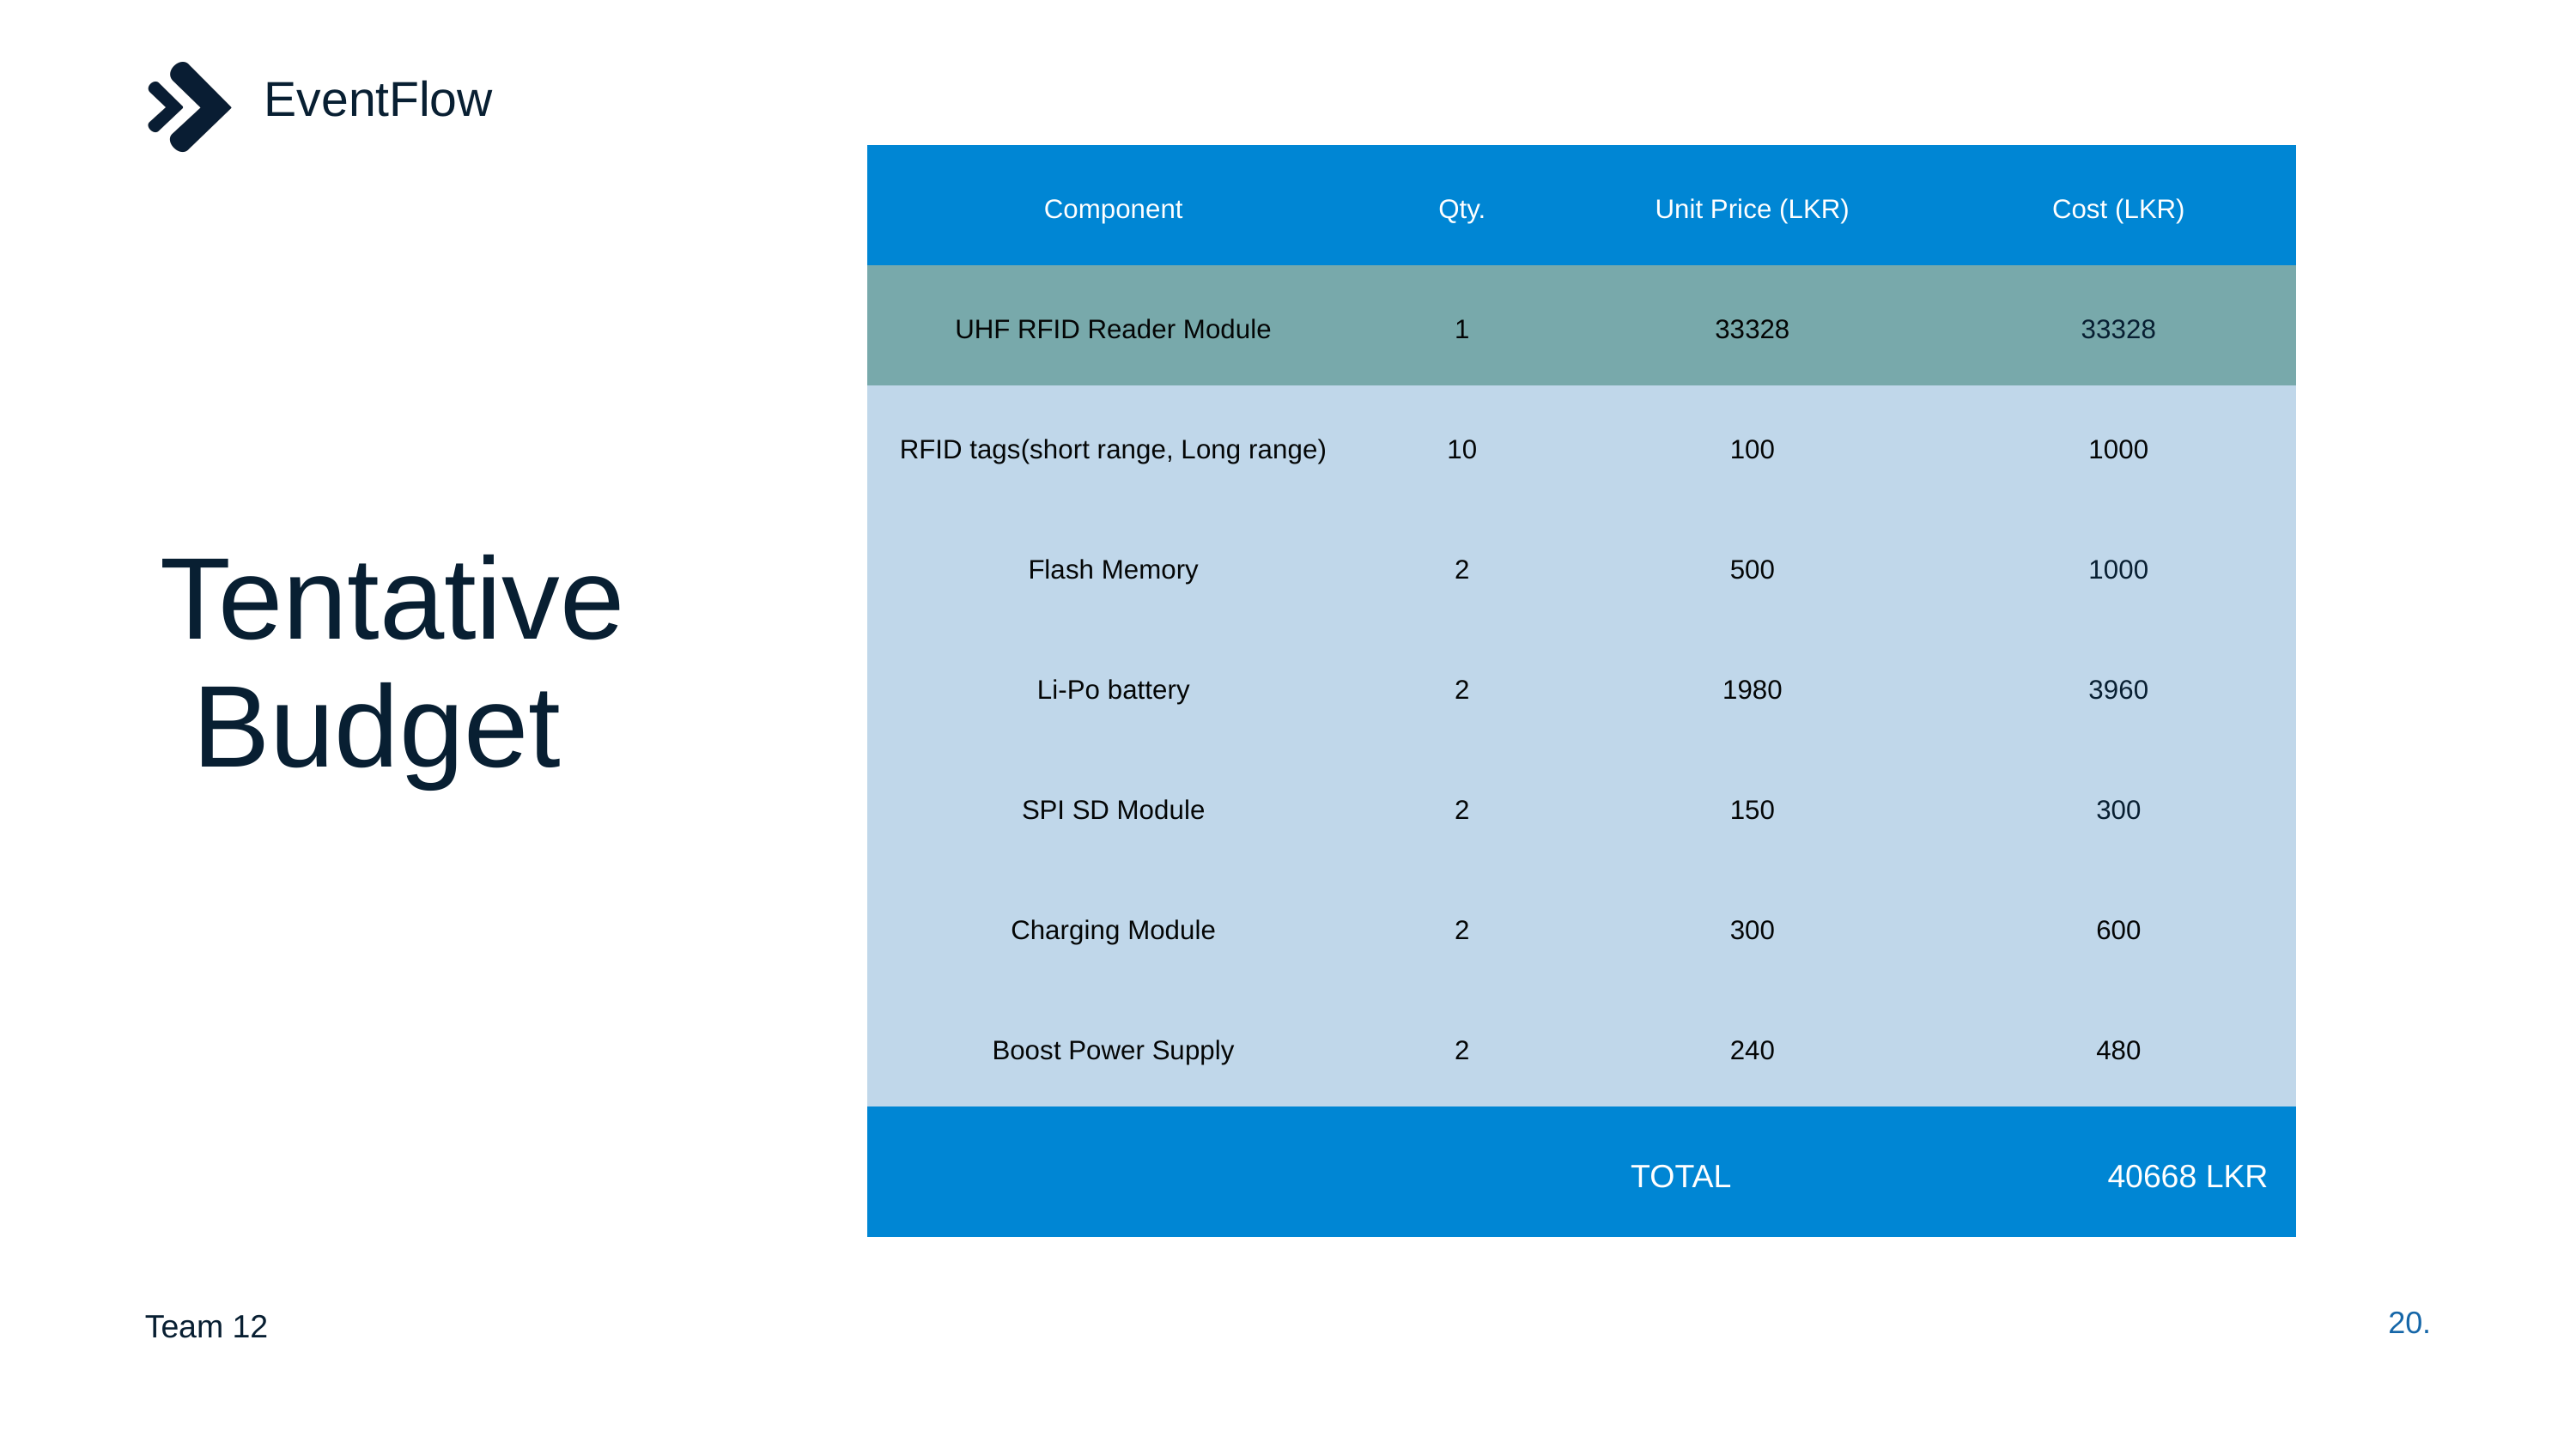

EventFlow
| Component | Qty. | Unit Price (LKR) | Cost (LKR) |
| --- | --- | --- | --- |
| UHF RFID Reader Module | 1 | 33328 | 33328 |
| RFID tags(short range, Long range) | 10 | 100 | 1000 |
| Flash Memory | 2 | 500 | 1000 |
| Li-Po battery | 2 | 1980 | 3960 |
| SPI SD Module | 2 | 150 | 300 |
| Charging Module | 2 | 300 | 600 |
| Boost Power Supply | 2 | 240 | 480 |
| TOTAL 40668 LKR | TOTAL 40668 LKR | TOTAL 40668 LKR | TOTAL 40668 LKR |
Tentative
 Budget
Team 12
20.